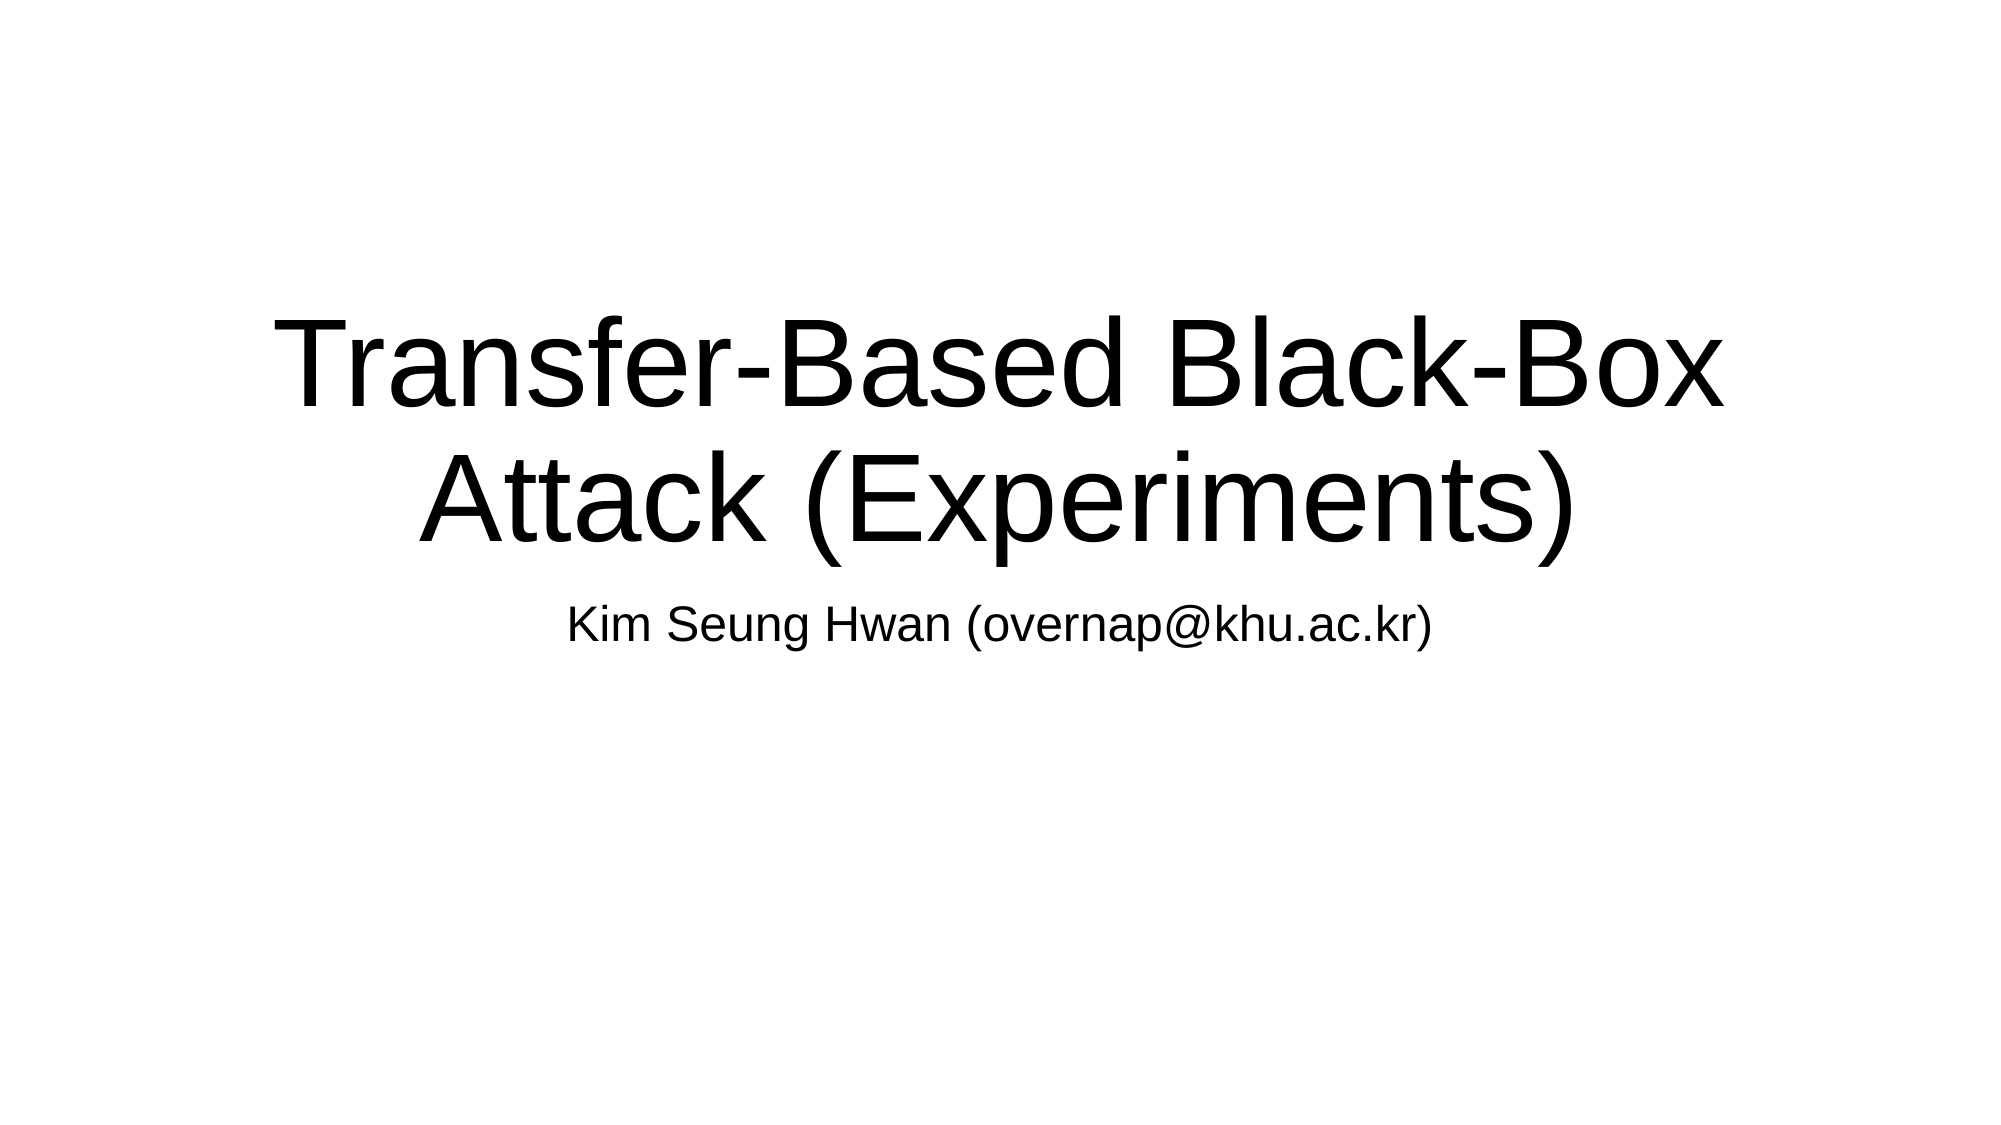

# Transfer-Based Black-Box Attack (Experiments)
Kim Seung Hwan (overnap@khu.ac.kr)